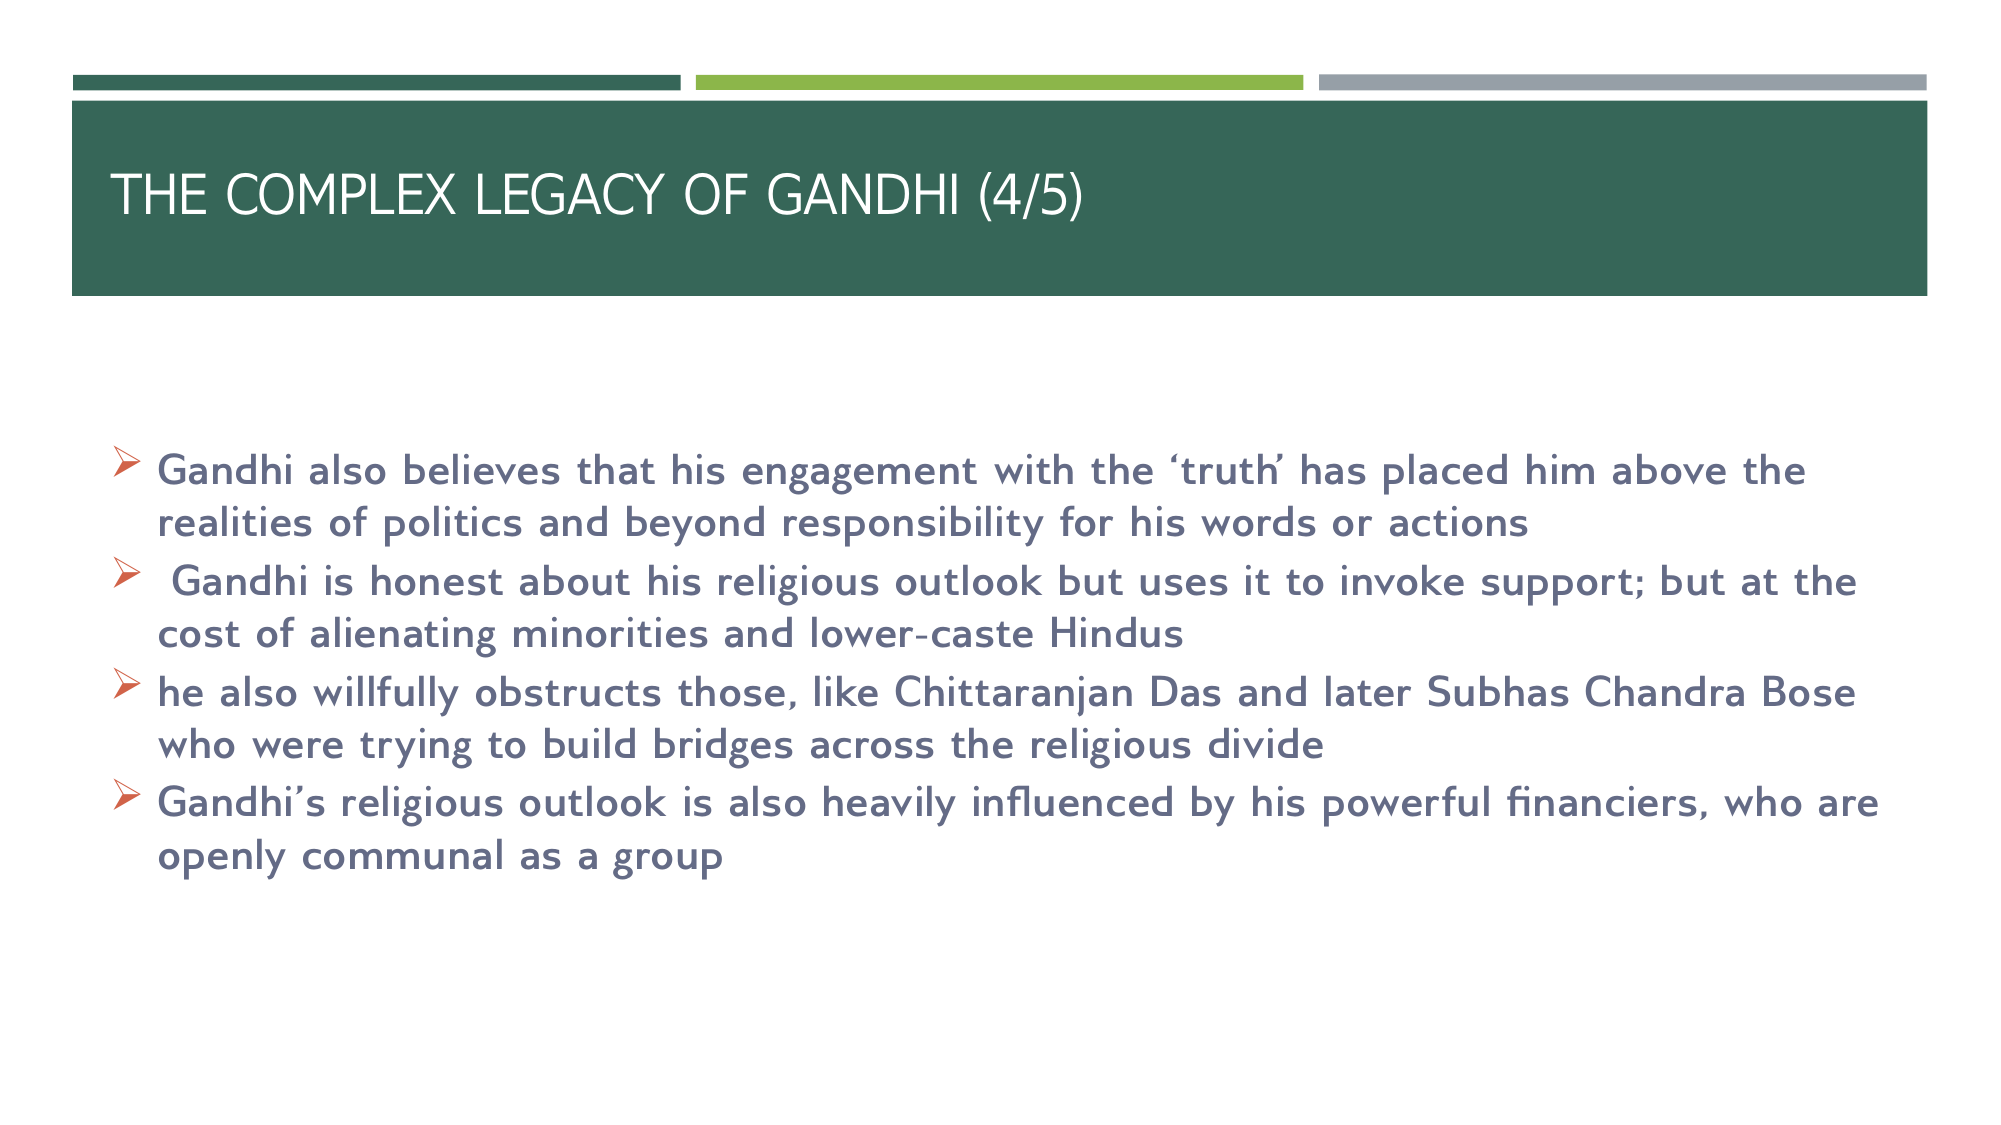

# THE COMPLEX LEGACY OF GANDHI (4/5)
Gandhi also believes that his engagement with the ‘truth’ has placed him above the realities of politics and beyond responsibility for his words or actions
 Gandhi is honest about his religious outlook but uses it to invoke support; but at the cost of alienating minorities and lower-caste Hindus
he also willfully obstructs those, like Chittaranjan Das and later Subhas Chandra Bose who were trying to build bridges across the religious divide
Gandhi’s religious outlook is also heavily influenced by his powerful financiers, who are openly communal as a group